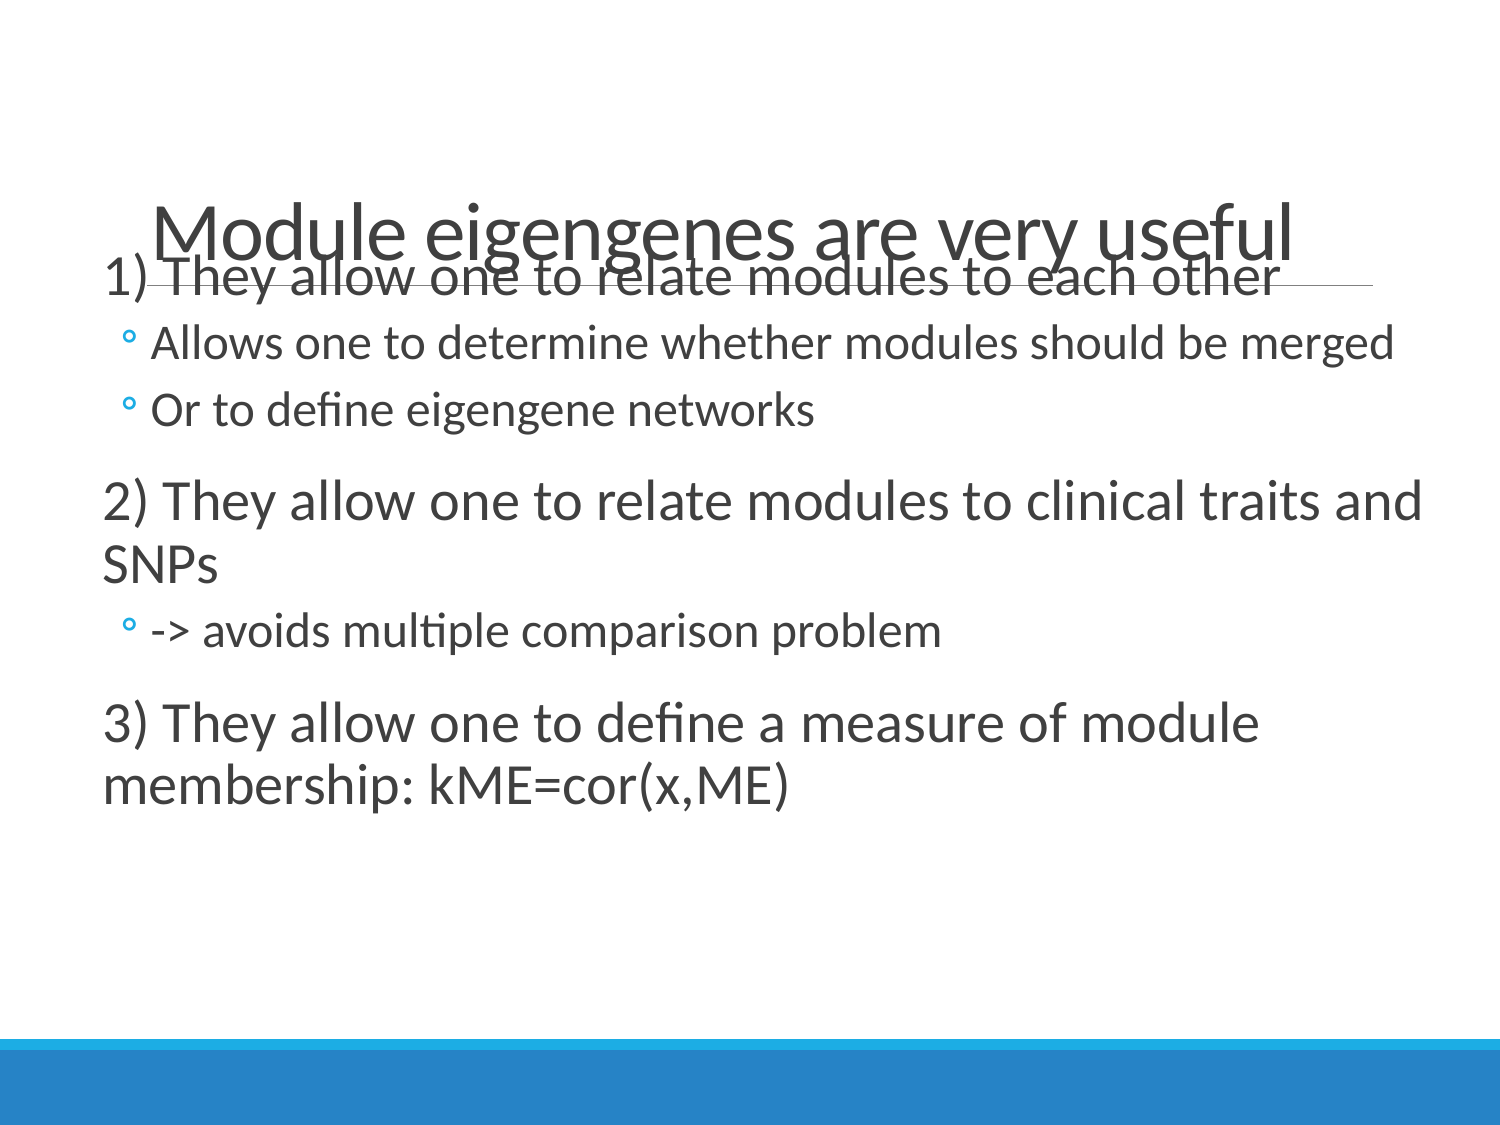

# Module eigengenes are very useful
1) They allow one to relate modules to each other
Allows one to determine whether modules should be merged
Or to define eigengene networks
2) They allow one to relate modules to clinical traits and SNPs
-> avoids multiple comparison problem
3) They allow one to define a measure of module membership: kME=cor(x,ME)